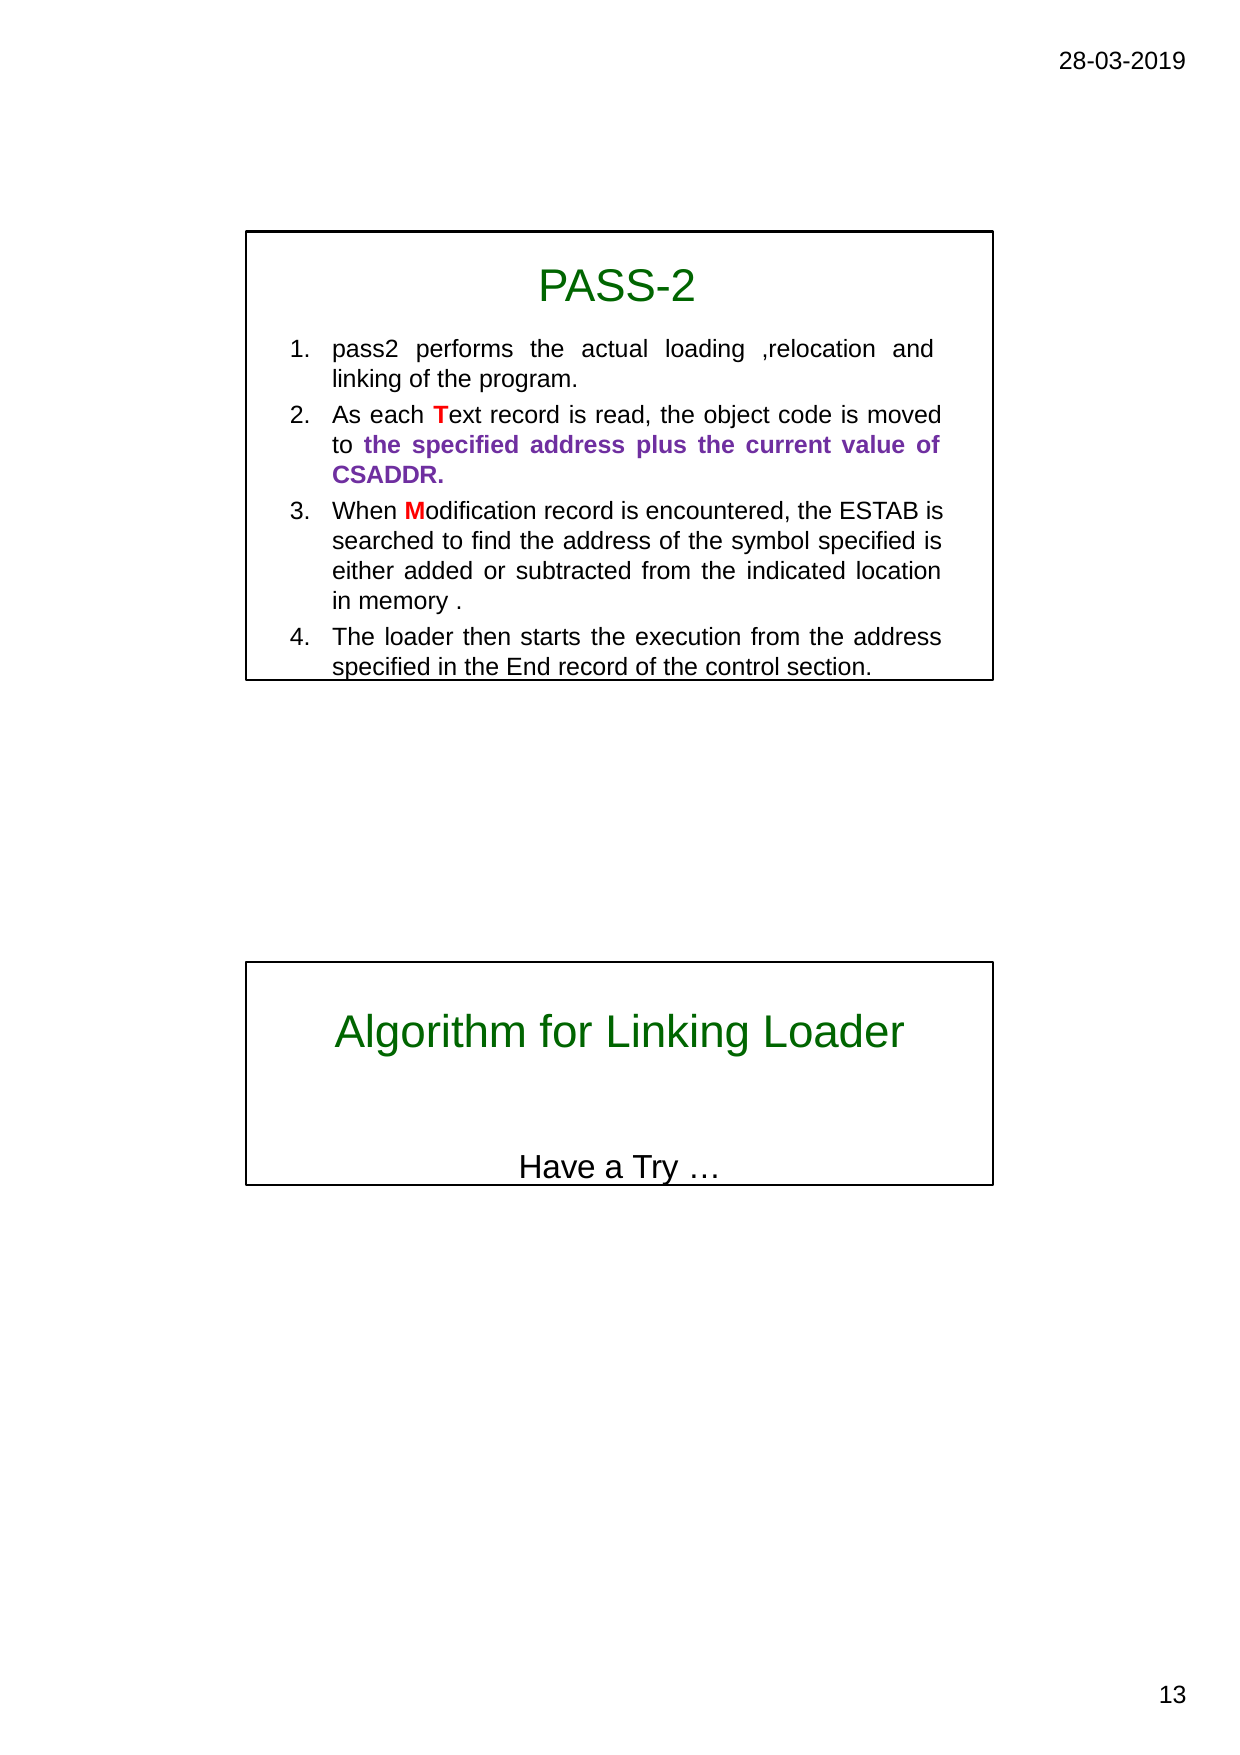

28-03-2019
PASS-2
pass2 performs the actual loading ,relocation and  linking of the program.
As each Text record is read, the object code is moved  to the specified address plus the current value of  CSADDR.
When Modification record is encountered, the ESTAB is  searched to find the address of the symbol specified is  either added or subtracted from the indicated location  in memory .
The loader then starts the execution from the address  specified in the End record of the control section.
Algorithm for Linking Loader

Have a Try …
13